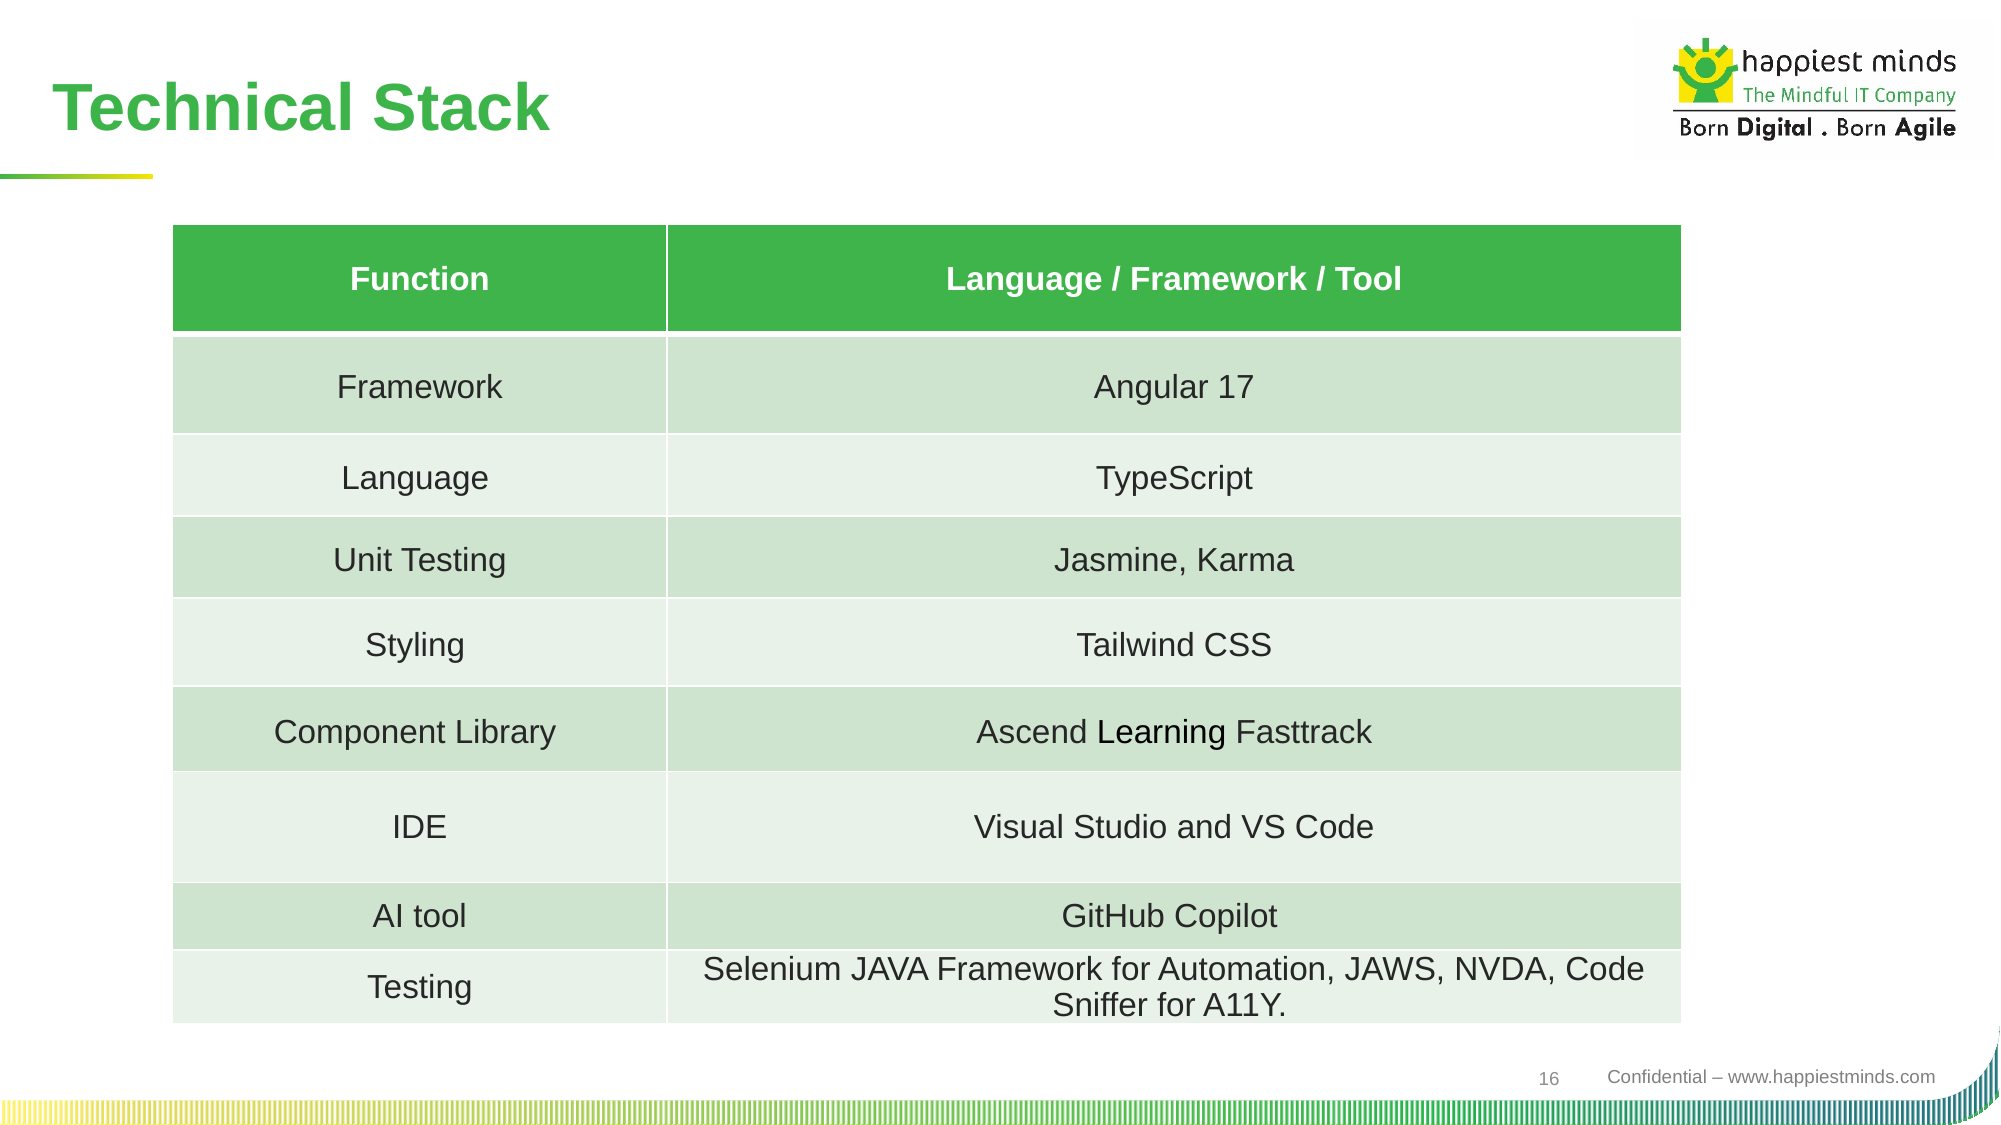

Technical Stack
| Function | Language / Framework / Tool |
| --- | --- |
| Framework | Angular 17 |
| Language | TypeScript |
| Unit Testing | Jasmine, Karma |
| Styling | Tailwind CSS |
| Component Library | Ascend Learning Fasttrack |
| IDE | Visual Studio and VS Code |
| AI tool | GitHub Copilot |
| Testing | Selenium JAVA Framework for Automation, JAWS, NVDA, Code Sniffer for A11Y. |
16